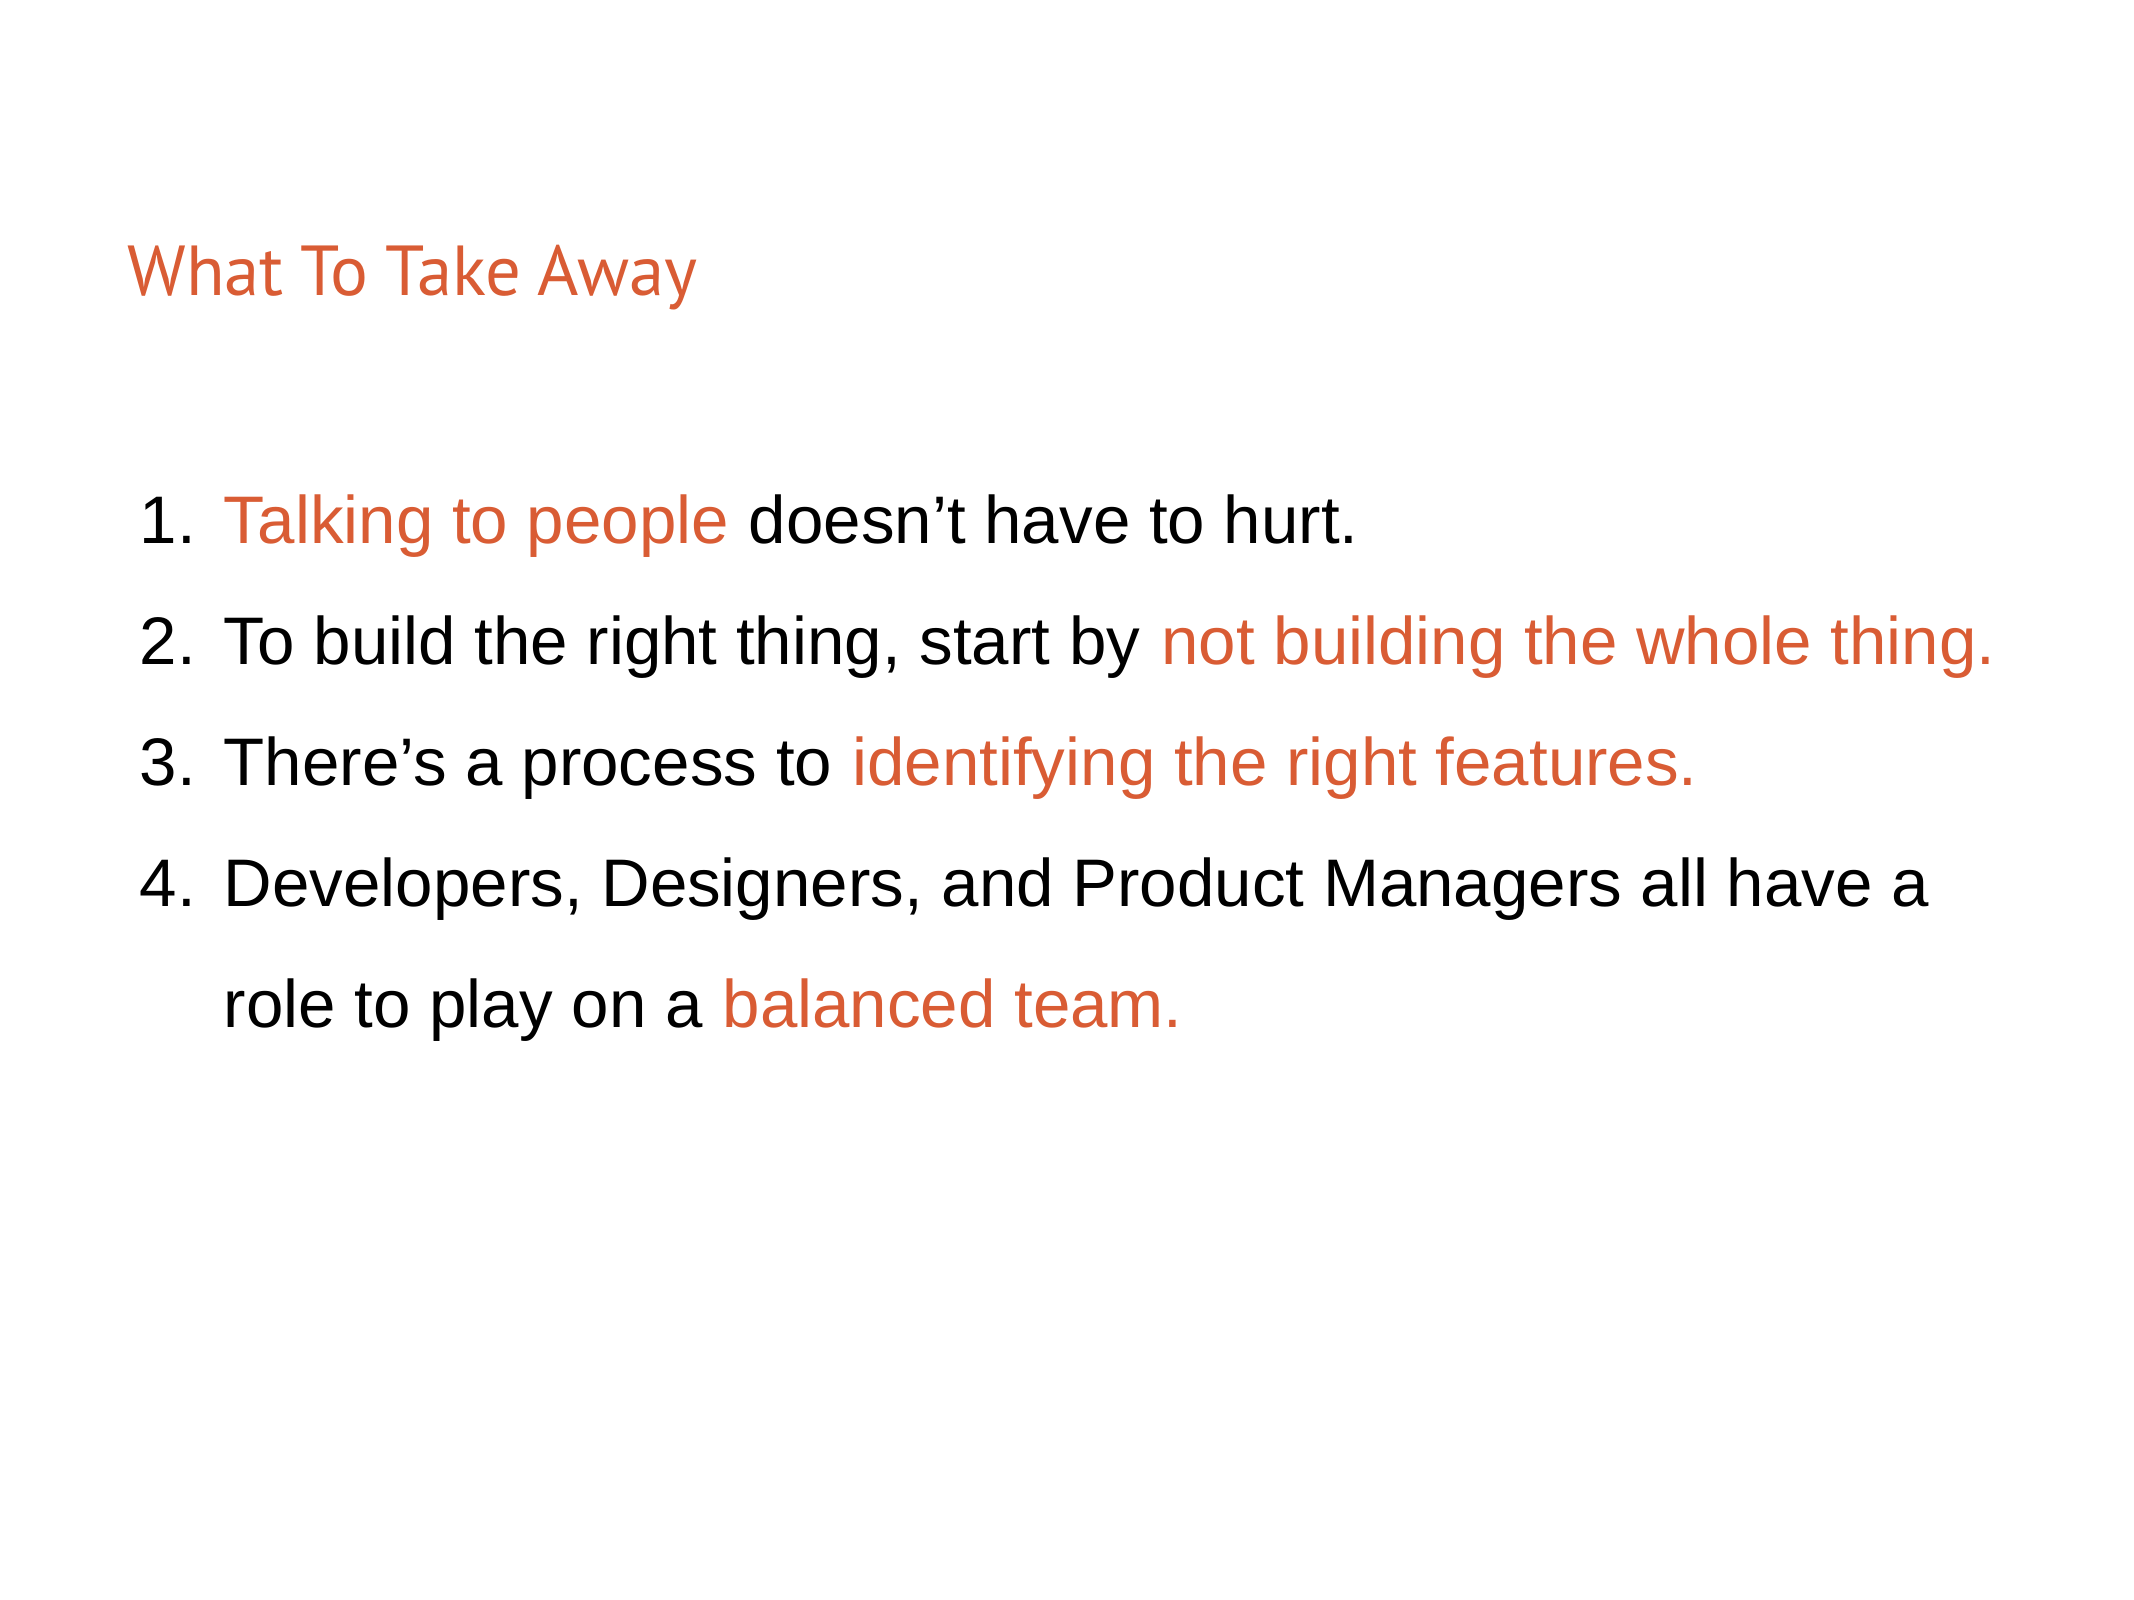

# What To Take Away
Talking to people doesn’t have to hurt.
To build the right thing, start by not building the whole thing.
There’s a process to identifying the right features.
Developers, Designers, and Product Managers all have a role to play on a balanced team.